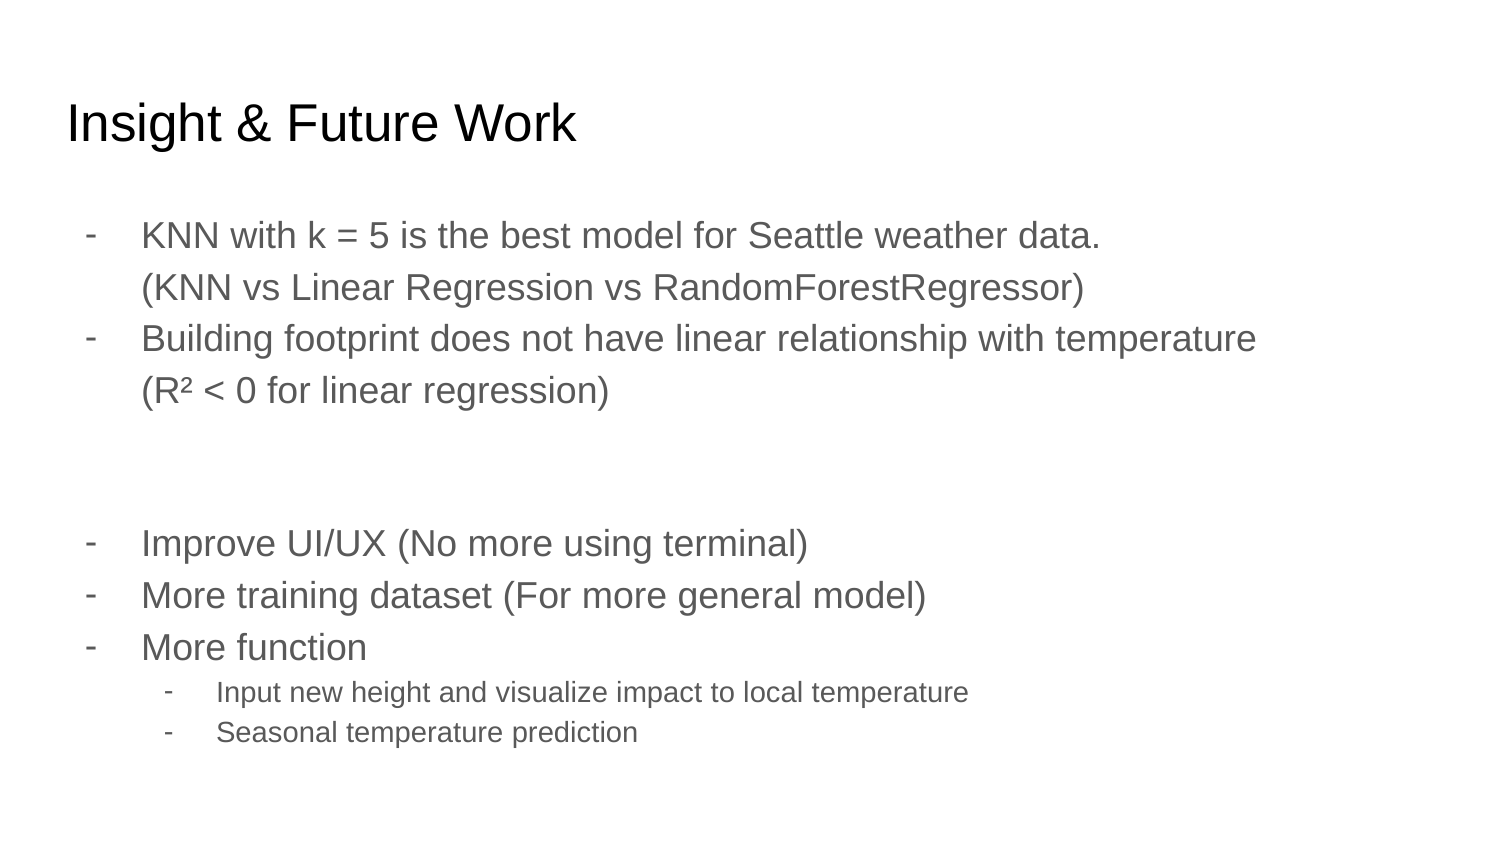

# Insight & Future Work
KNN with k = 5 is the best model for Seattle weather data.
(KNN vs Linear Regression vs RandomForestRegressor)
Building footprint does not have linear relationship with temperature
(R² < 0 for linear regression)

Improve UI/UX (No more using terminal)
More training dataset (For more general model)
More function
Input new height and visualize impact to local temperature
Seasonal temperature prediction